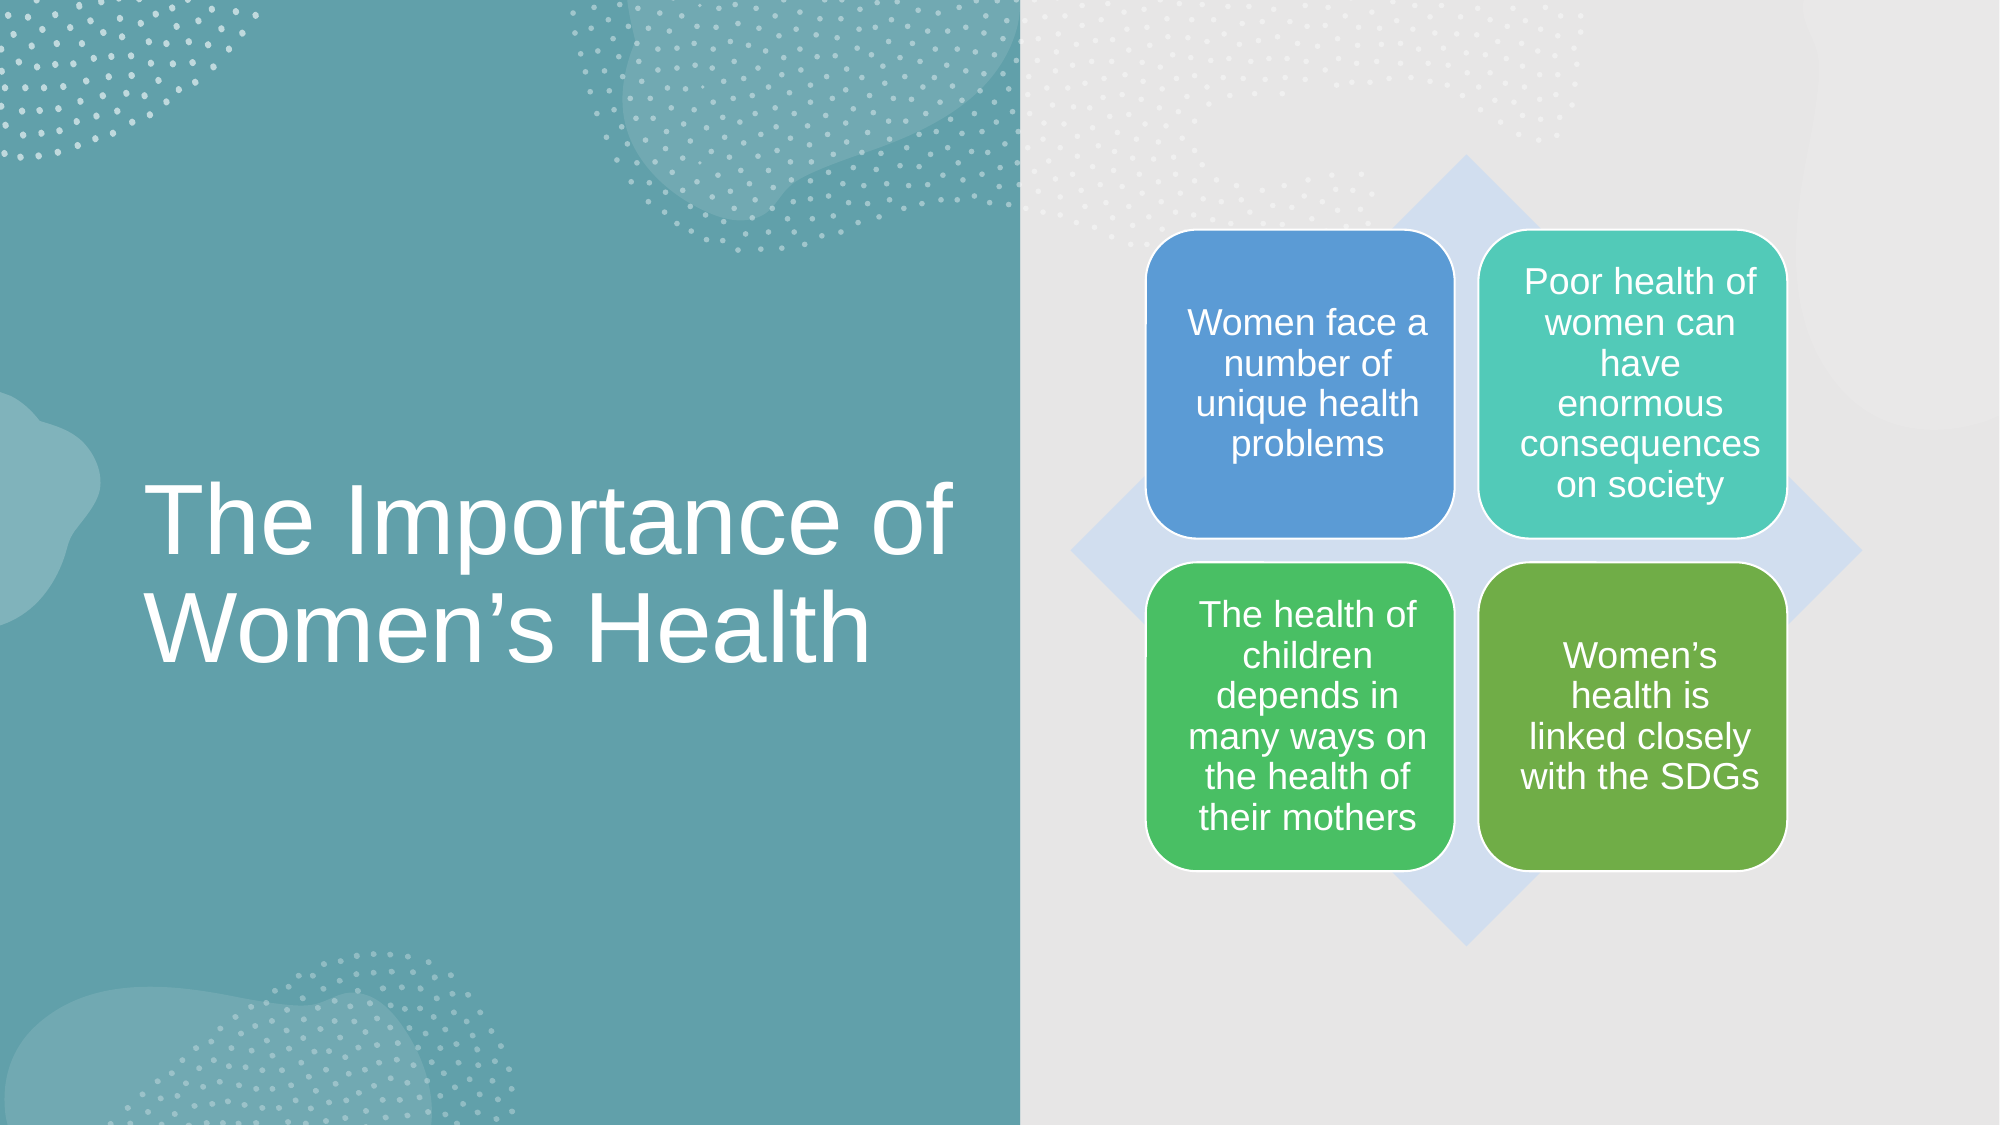

Women face a number of unique health problems
Poor health of women can have enormous consequences on society
The health of children depends in many ways on the health of their mothers
Women’s health is linked closely with the SDGs
# The Importance of Women’s Health